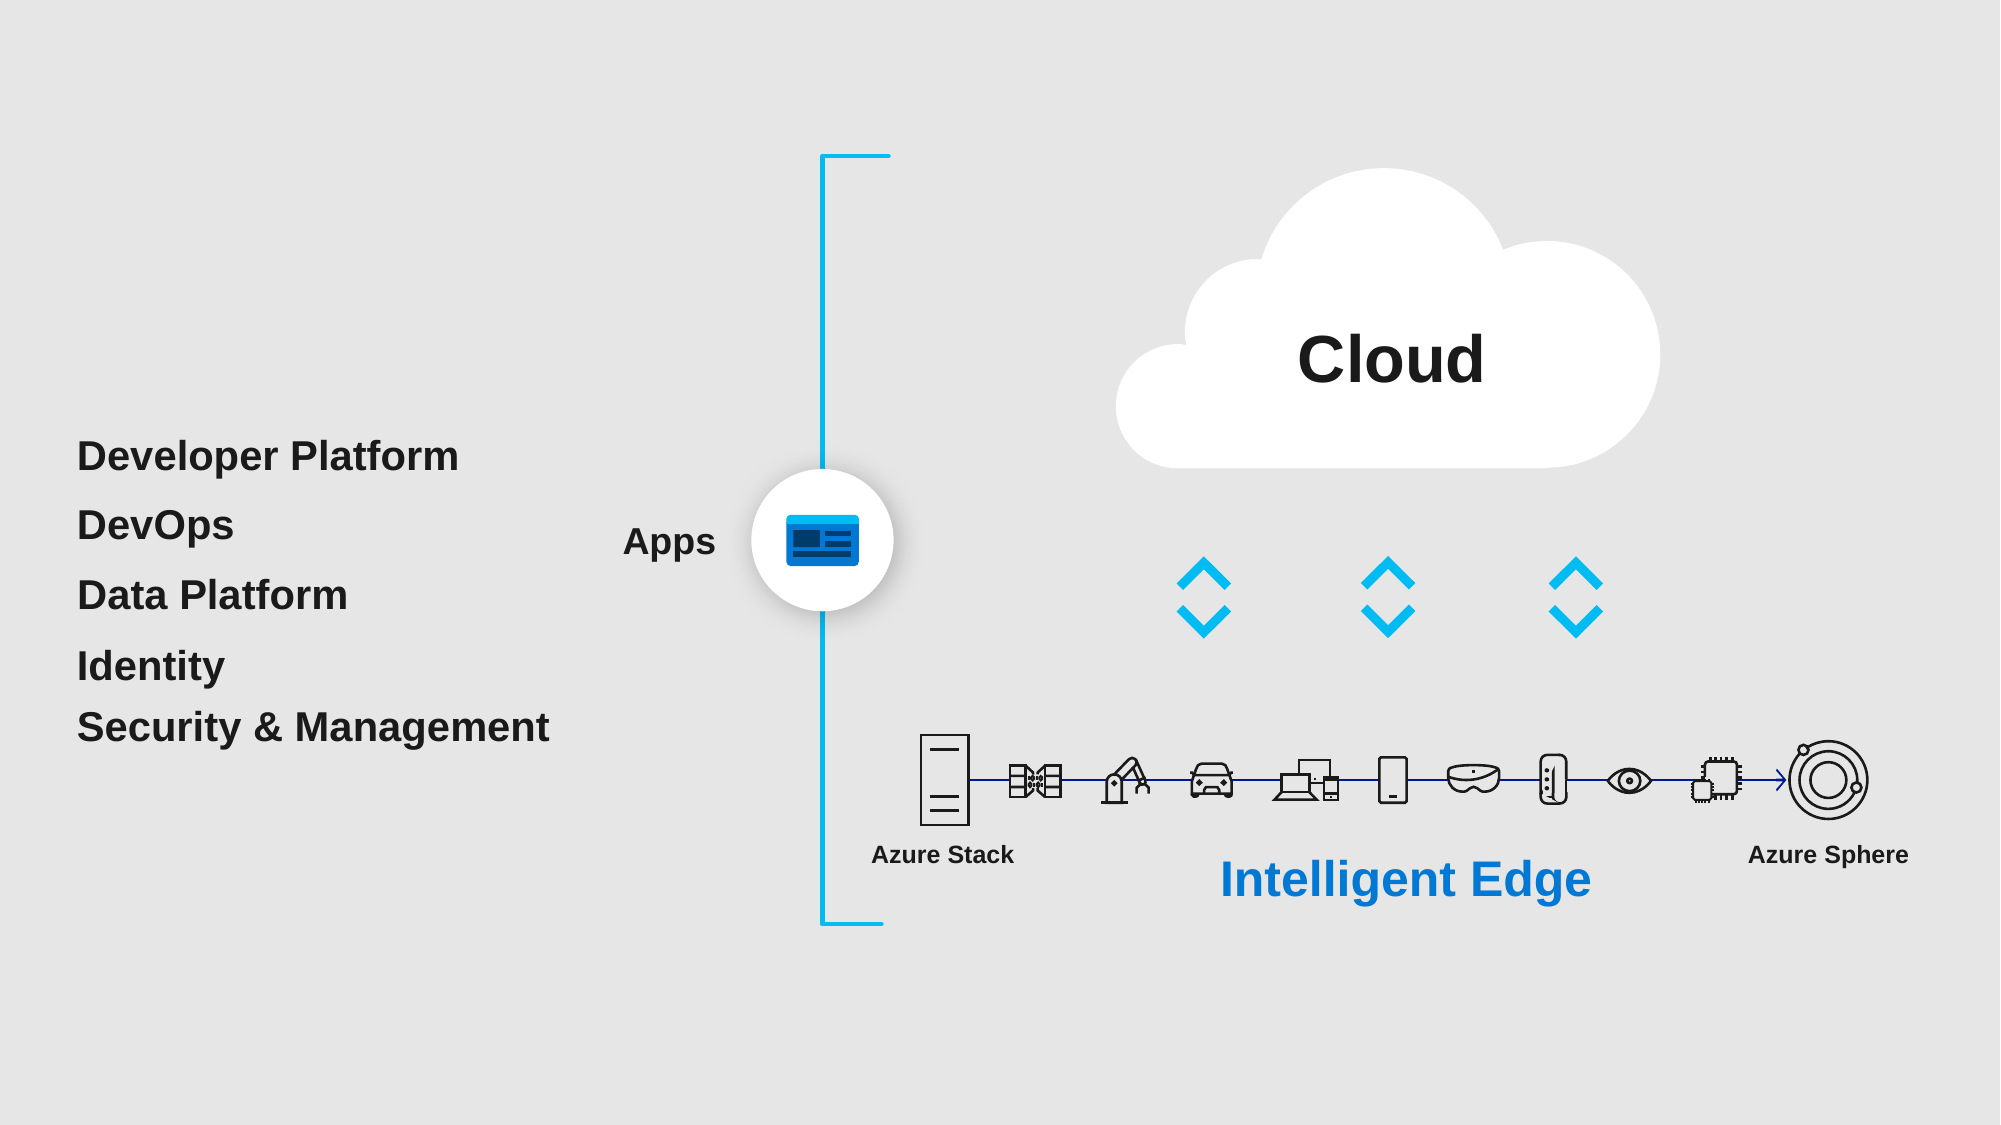

Tomorrow

Cloud
Developer Platform

DevOps
Today
Apps

Data Platform
Identity
Security & Management

Azure Stack
Azure Sphere
Intelligent Edge